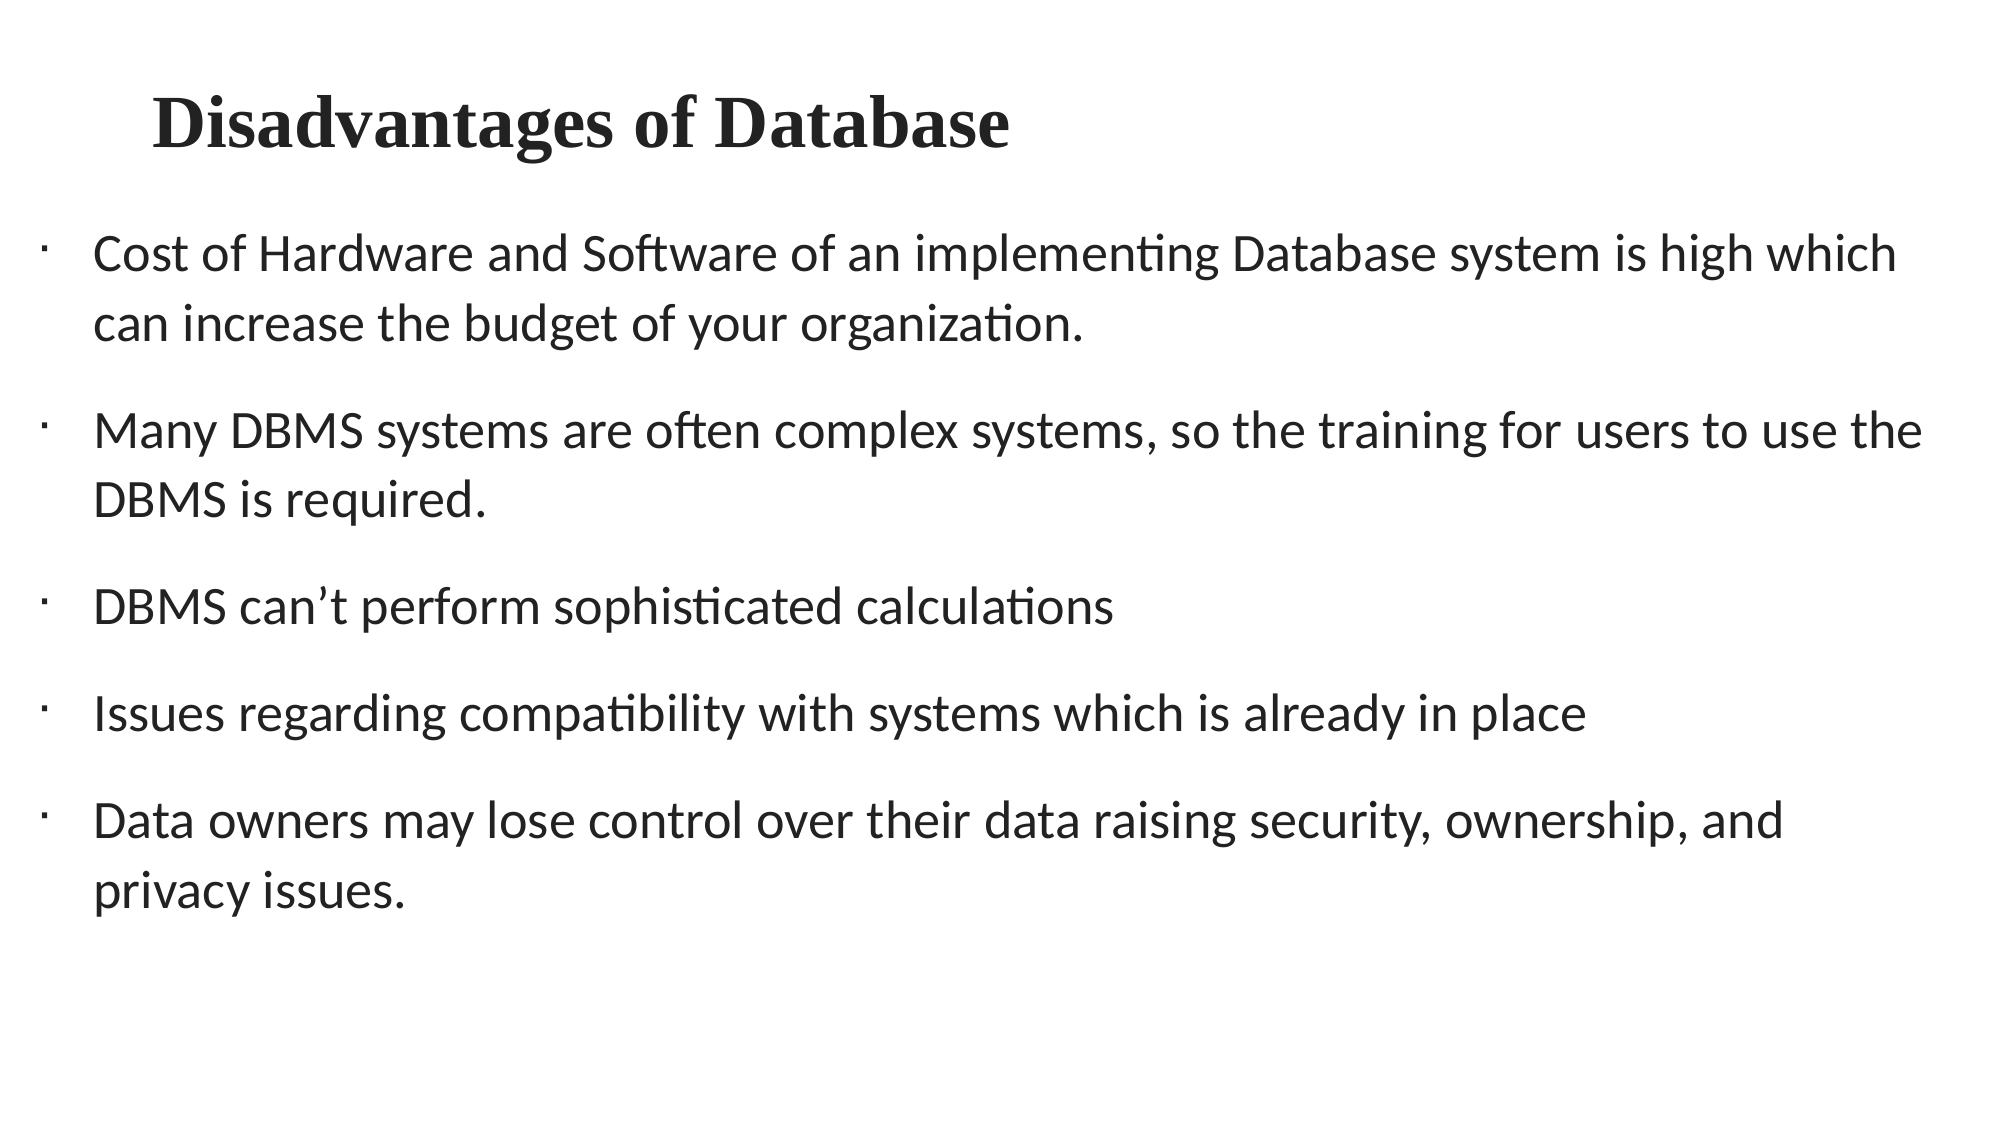

# Disadvantages of Database
Cost of Hardware and Software of an implementing Database system is high which can increase the budget of your organization.
Many DBMS systems are often complex systems, so the training for users to use the DBMS is required.
DBMS can’t perform sophisticated calculations
Issues regarding compatibility with systems which is already in place
Data owners may lose control over their data raising security, ownership, and privacy issues.